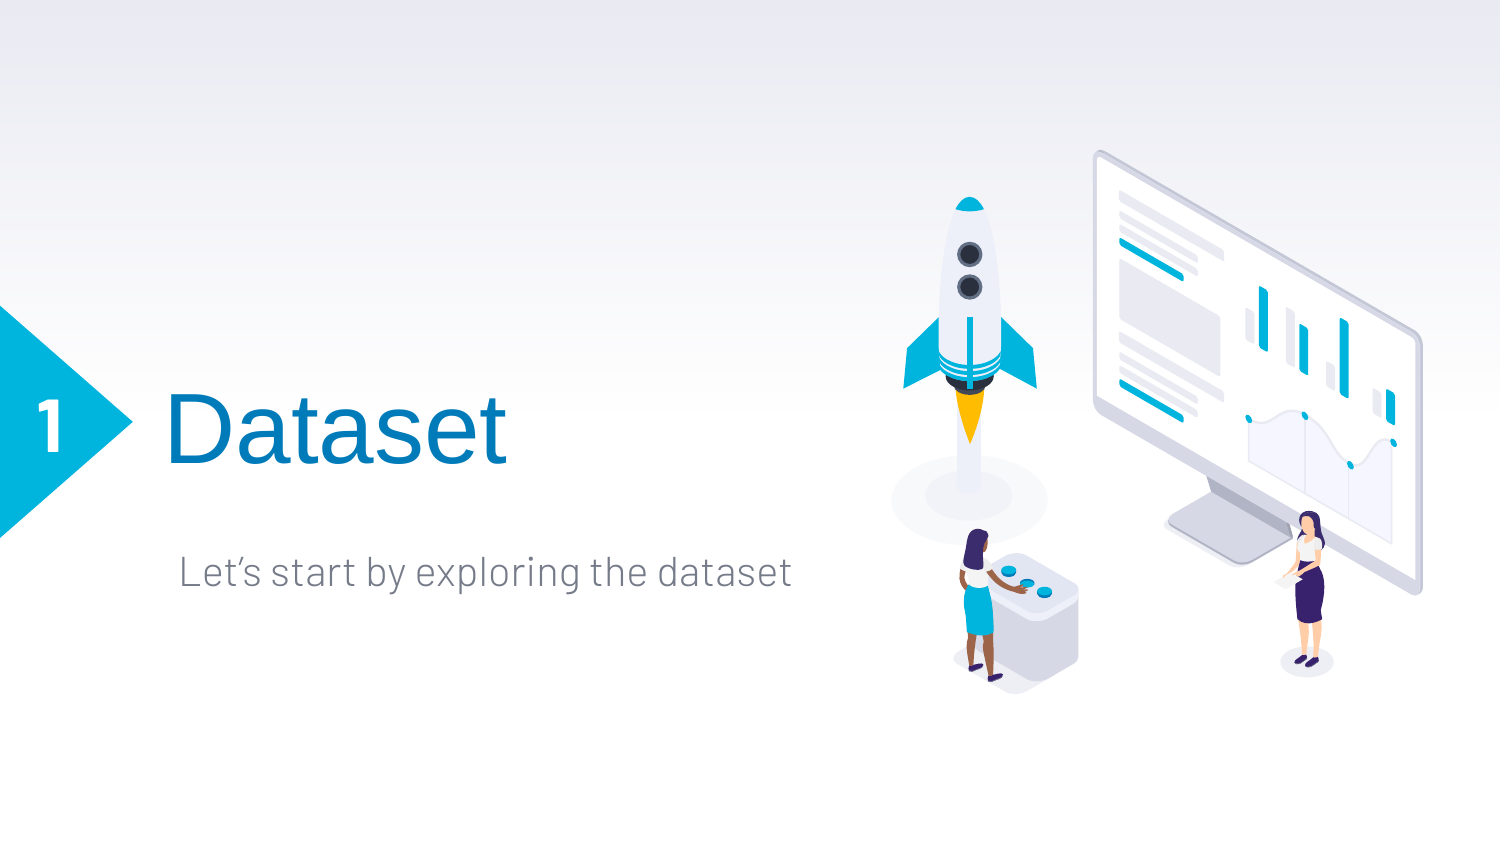

# Dataset
1
Let’s start by exploring the dataset